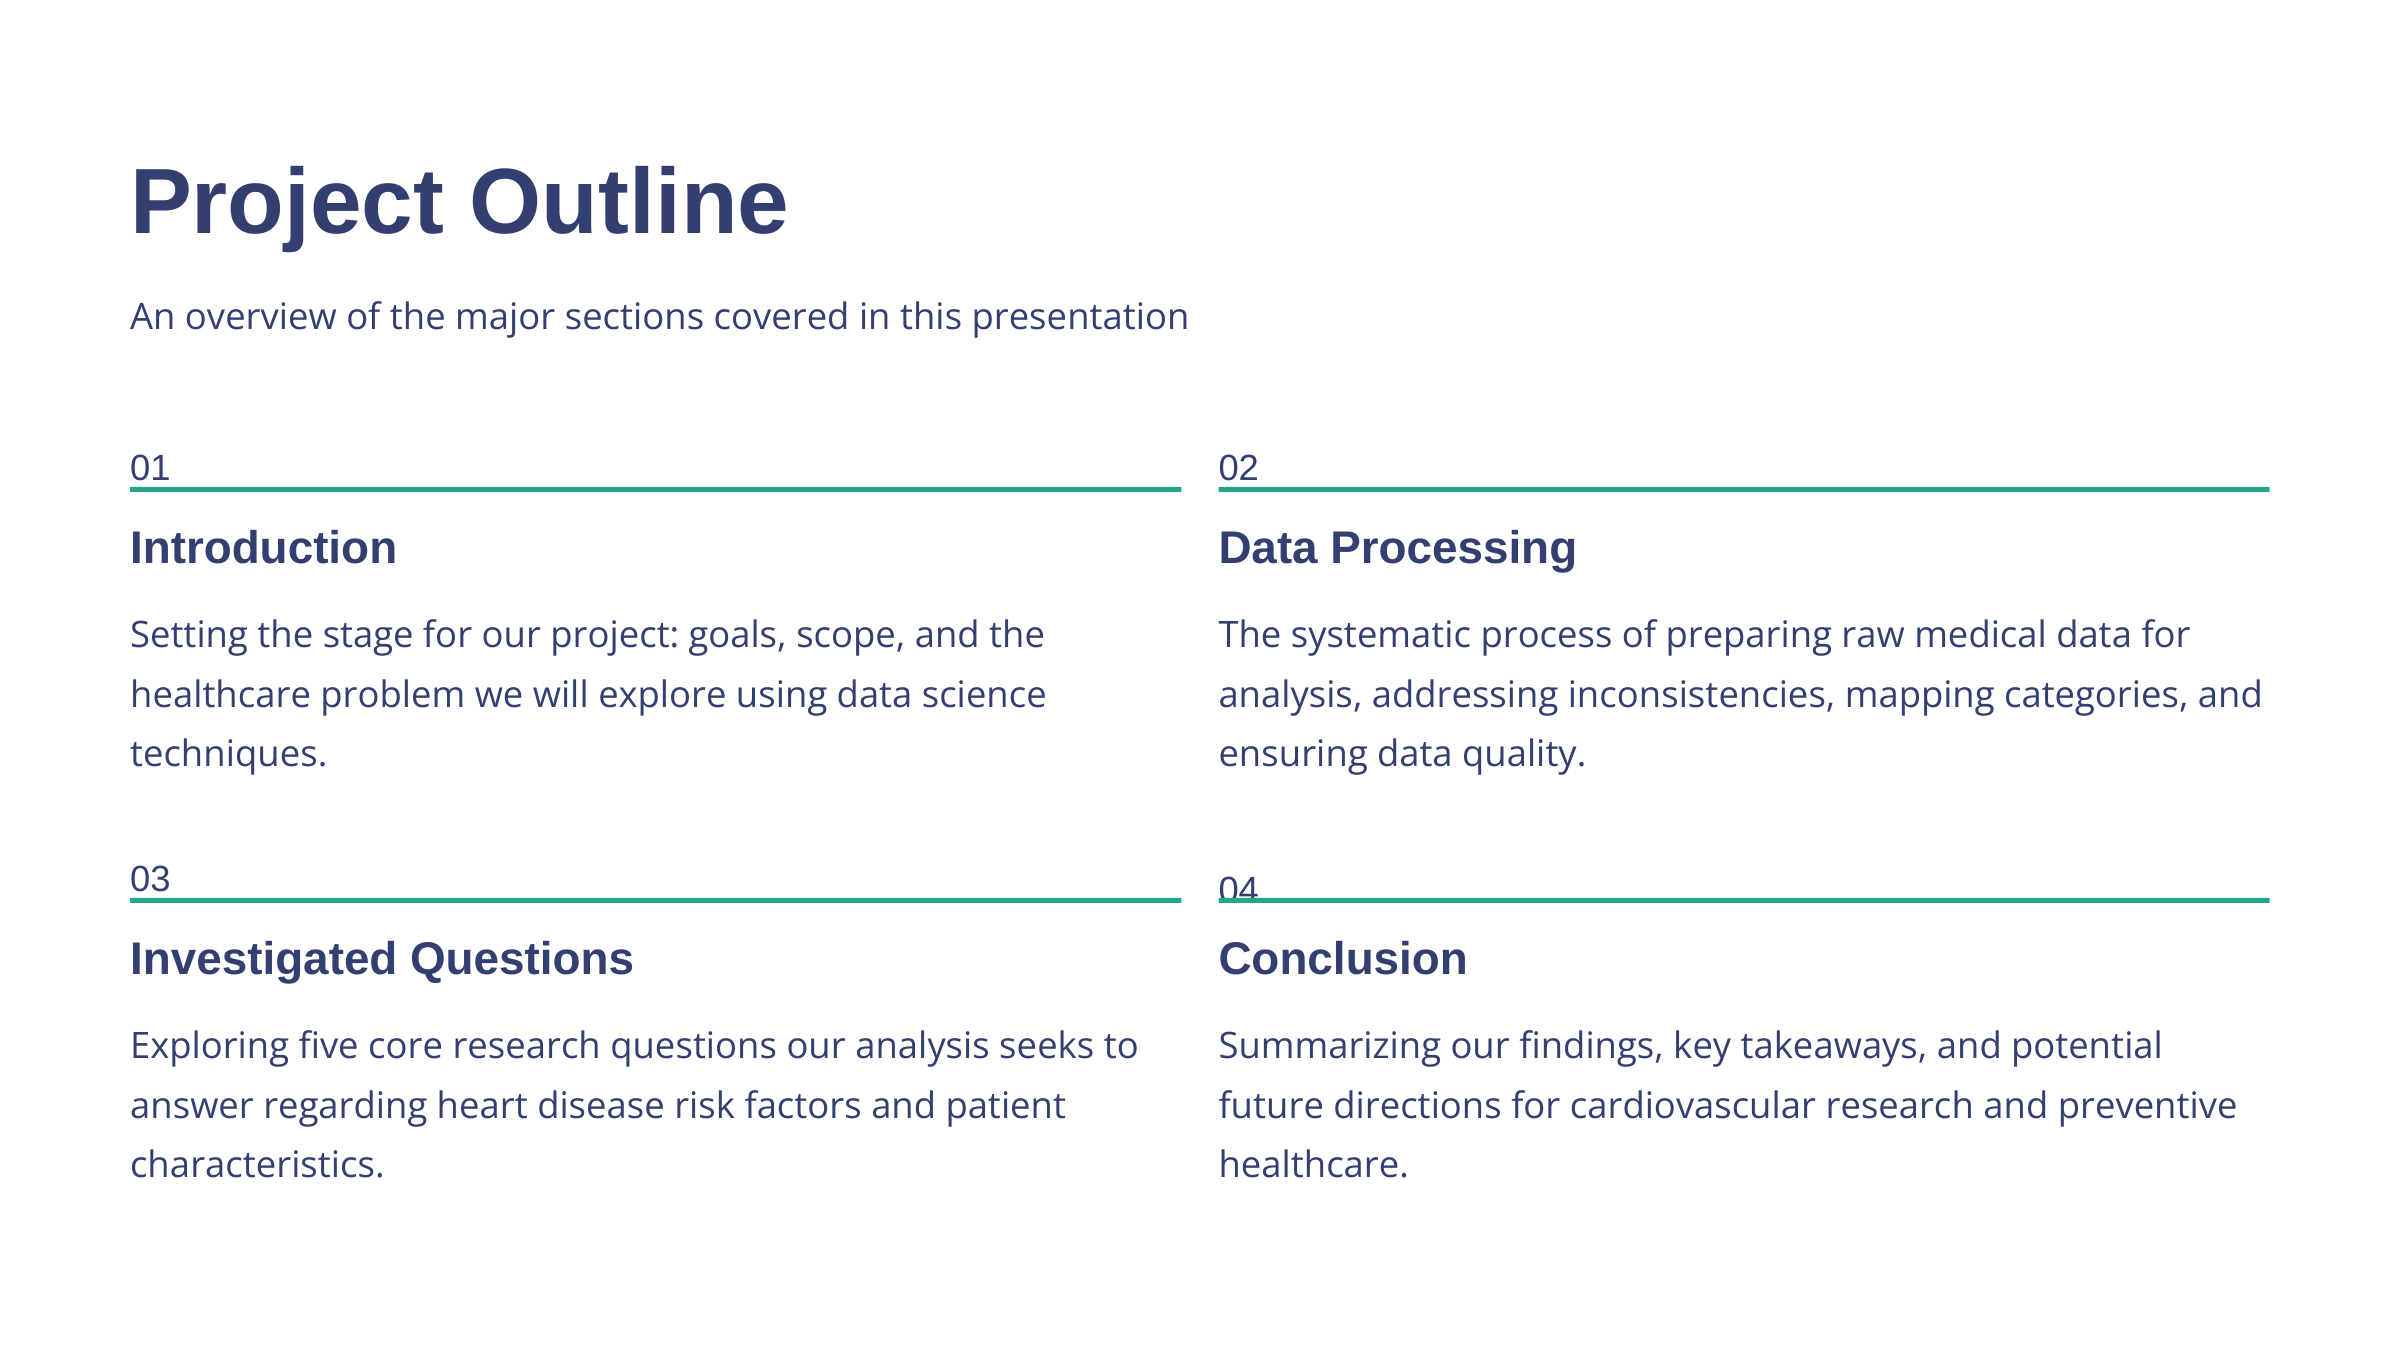

Project Outline
An overview of the major sections covered in this presentation
01
02

Introduction
Data Processing
Setting the stage for our project: goals, scope, and the healthcare problem we will explore using data science techniques.
The systematic process of preparing raw medical data for analysis, addressing inconsistencies, mapping categories, and ensuring data quality.
03
04

Investigated Questions
Conclusion
Exploring five core research questions our analysis seeks to answer regarding heart disease risk factors and patient characteristics.
Summarizing our findings, key takeaways, and potential future directions for cardiovascular research and preventive healthcare.